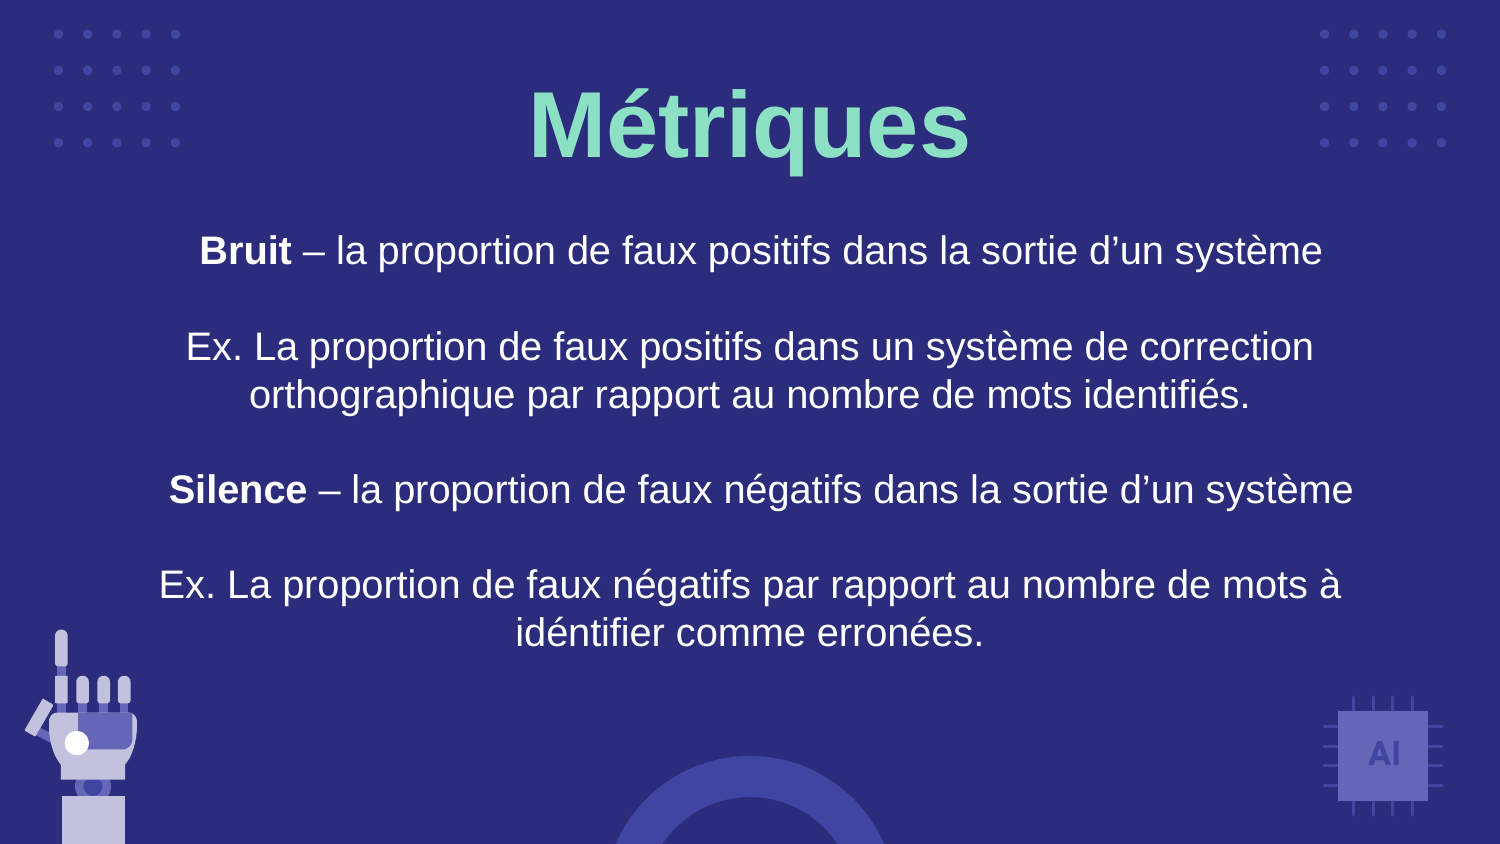

# Métriques
Bruit – la proportion de faux positifs dans la sortie d’un système

Ex. La proportion de faux positifs dans un système de correction orthographique par rapport au nombre de mots identifiés.

Silence – la proportion de faux négatifs dans la sortie d’un système

Ex. La proportion de faux négatifs par rapport au nombre de mots à idéntifier comme erronées.